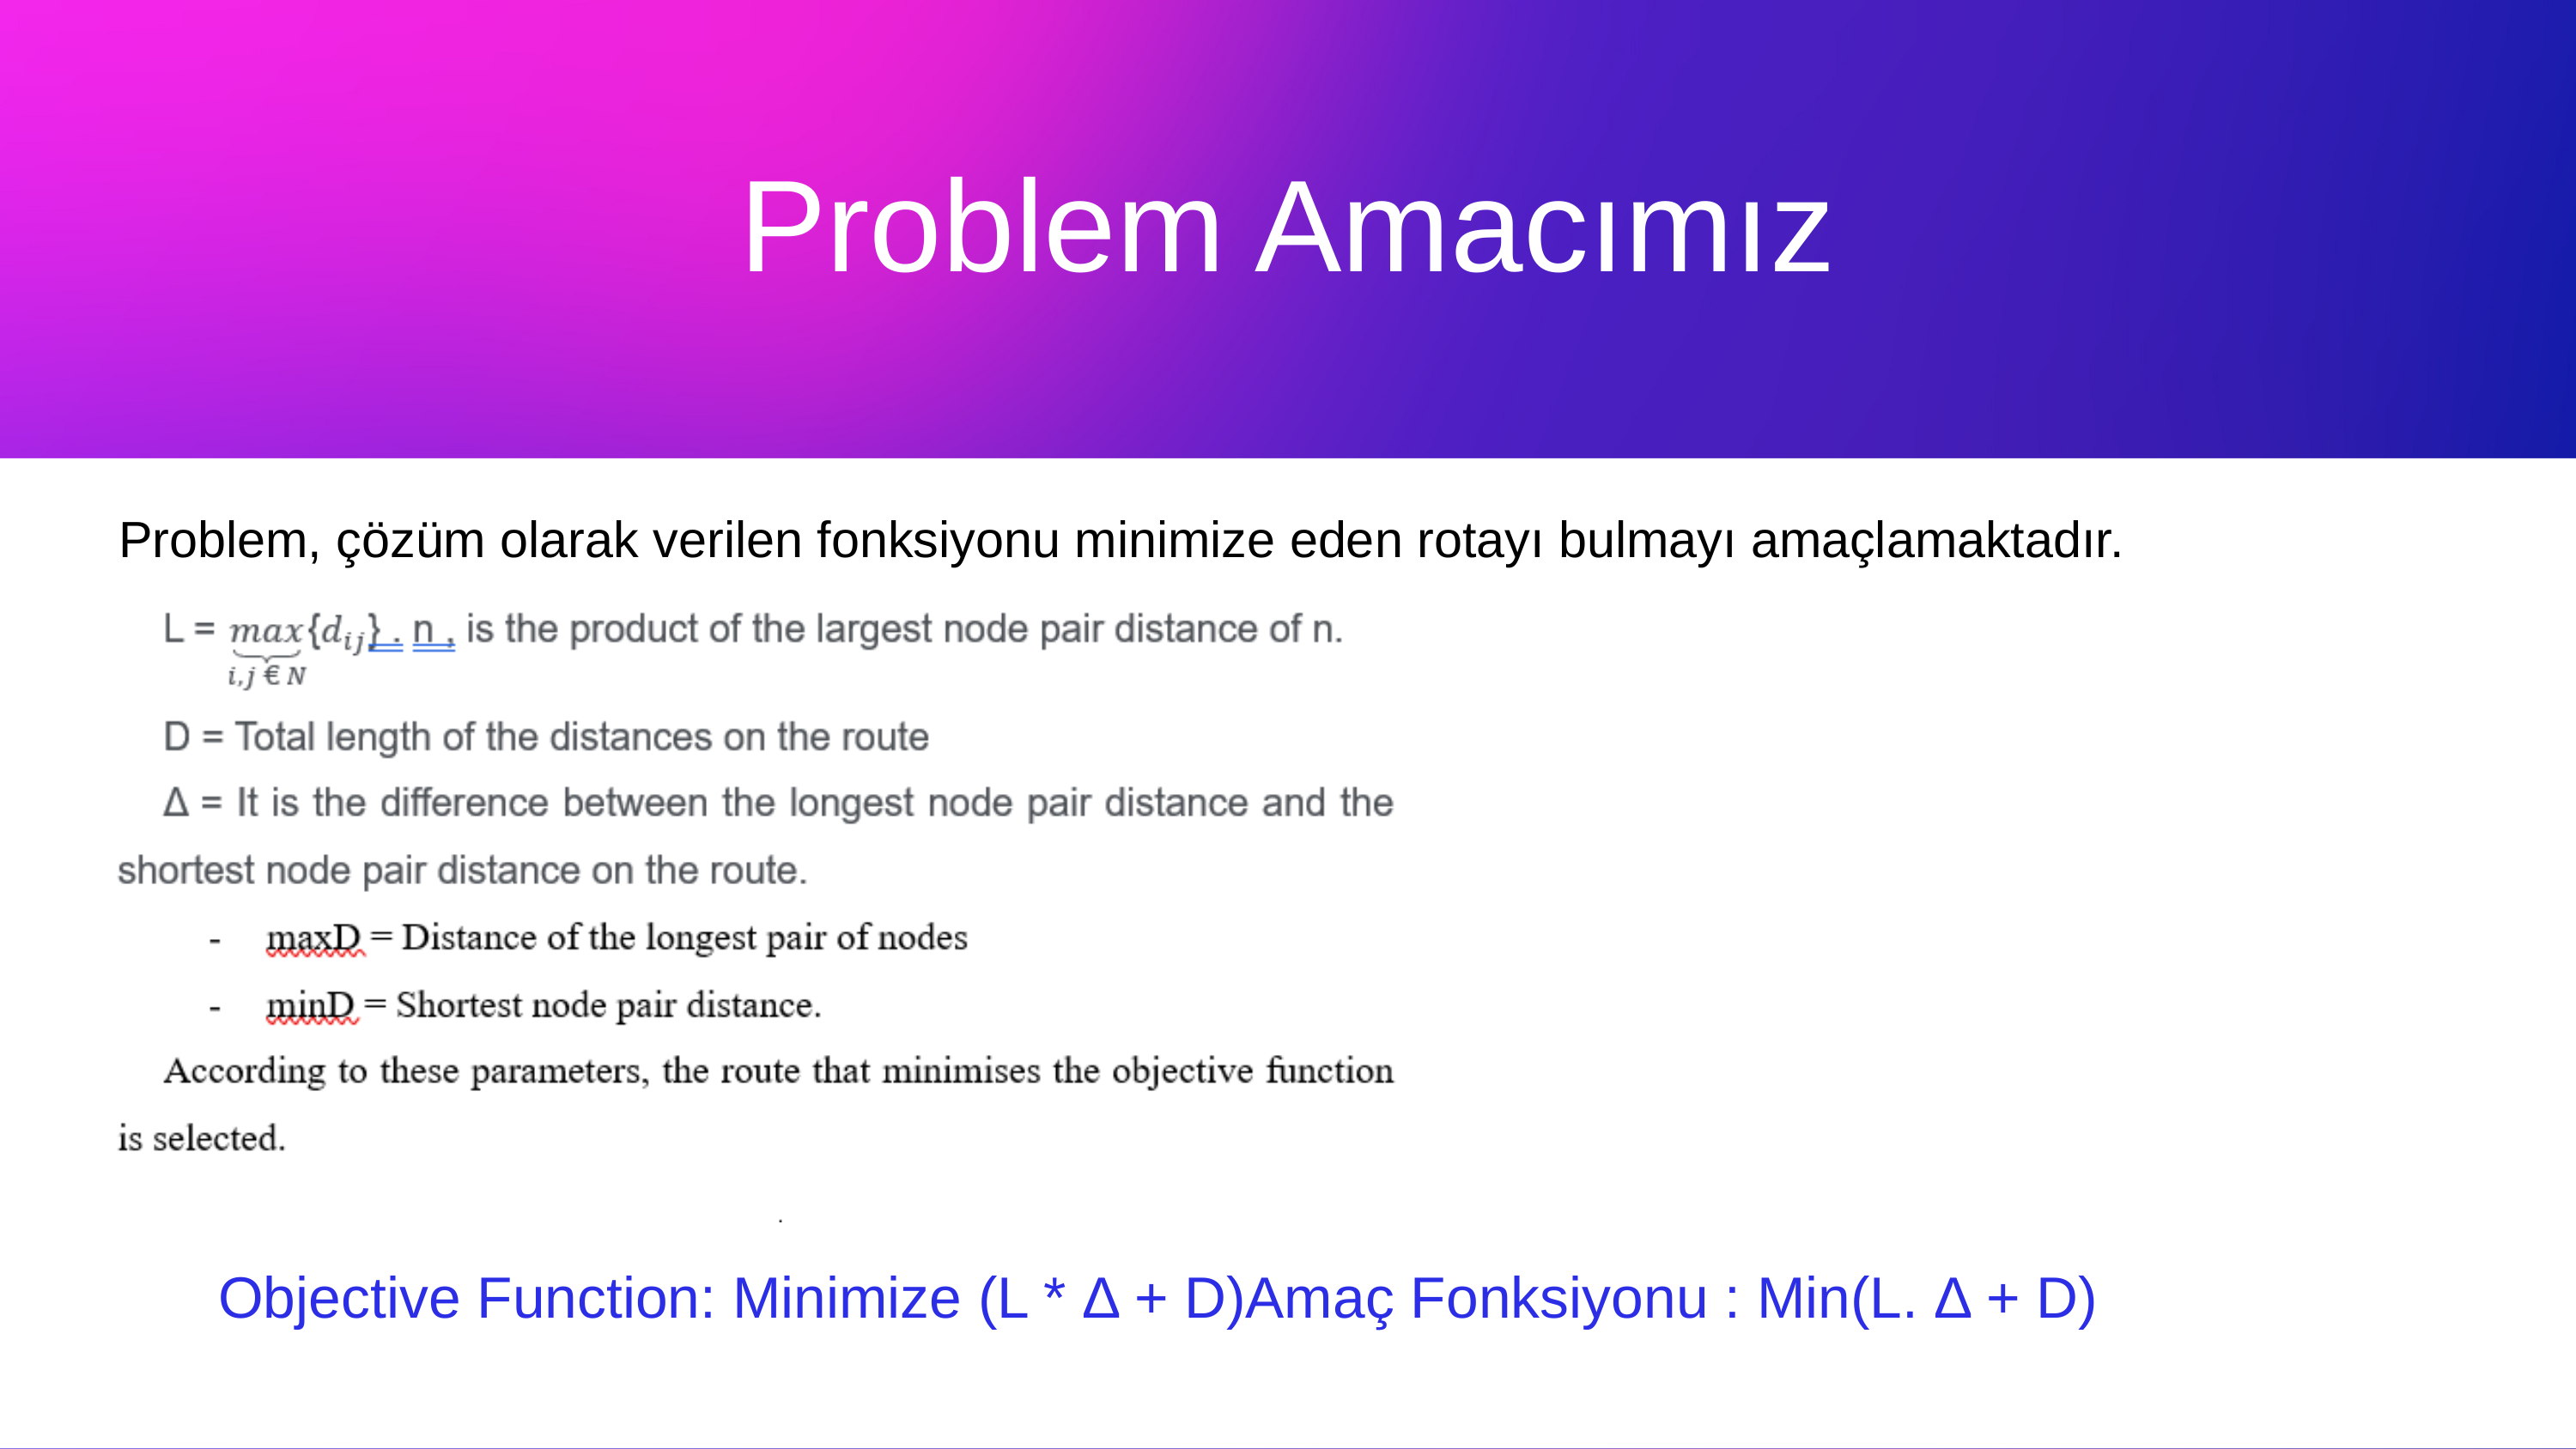

Problem Amacımız

Problem, çözüm olarak verilen fonksiyonu minimize eden rotayı bulmayı amaçlamaktadır.

Objective Function: Minimize (L * Δ + D)Amaç Fonksiyonu : Min(L. Δ + D)